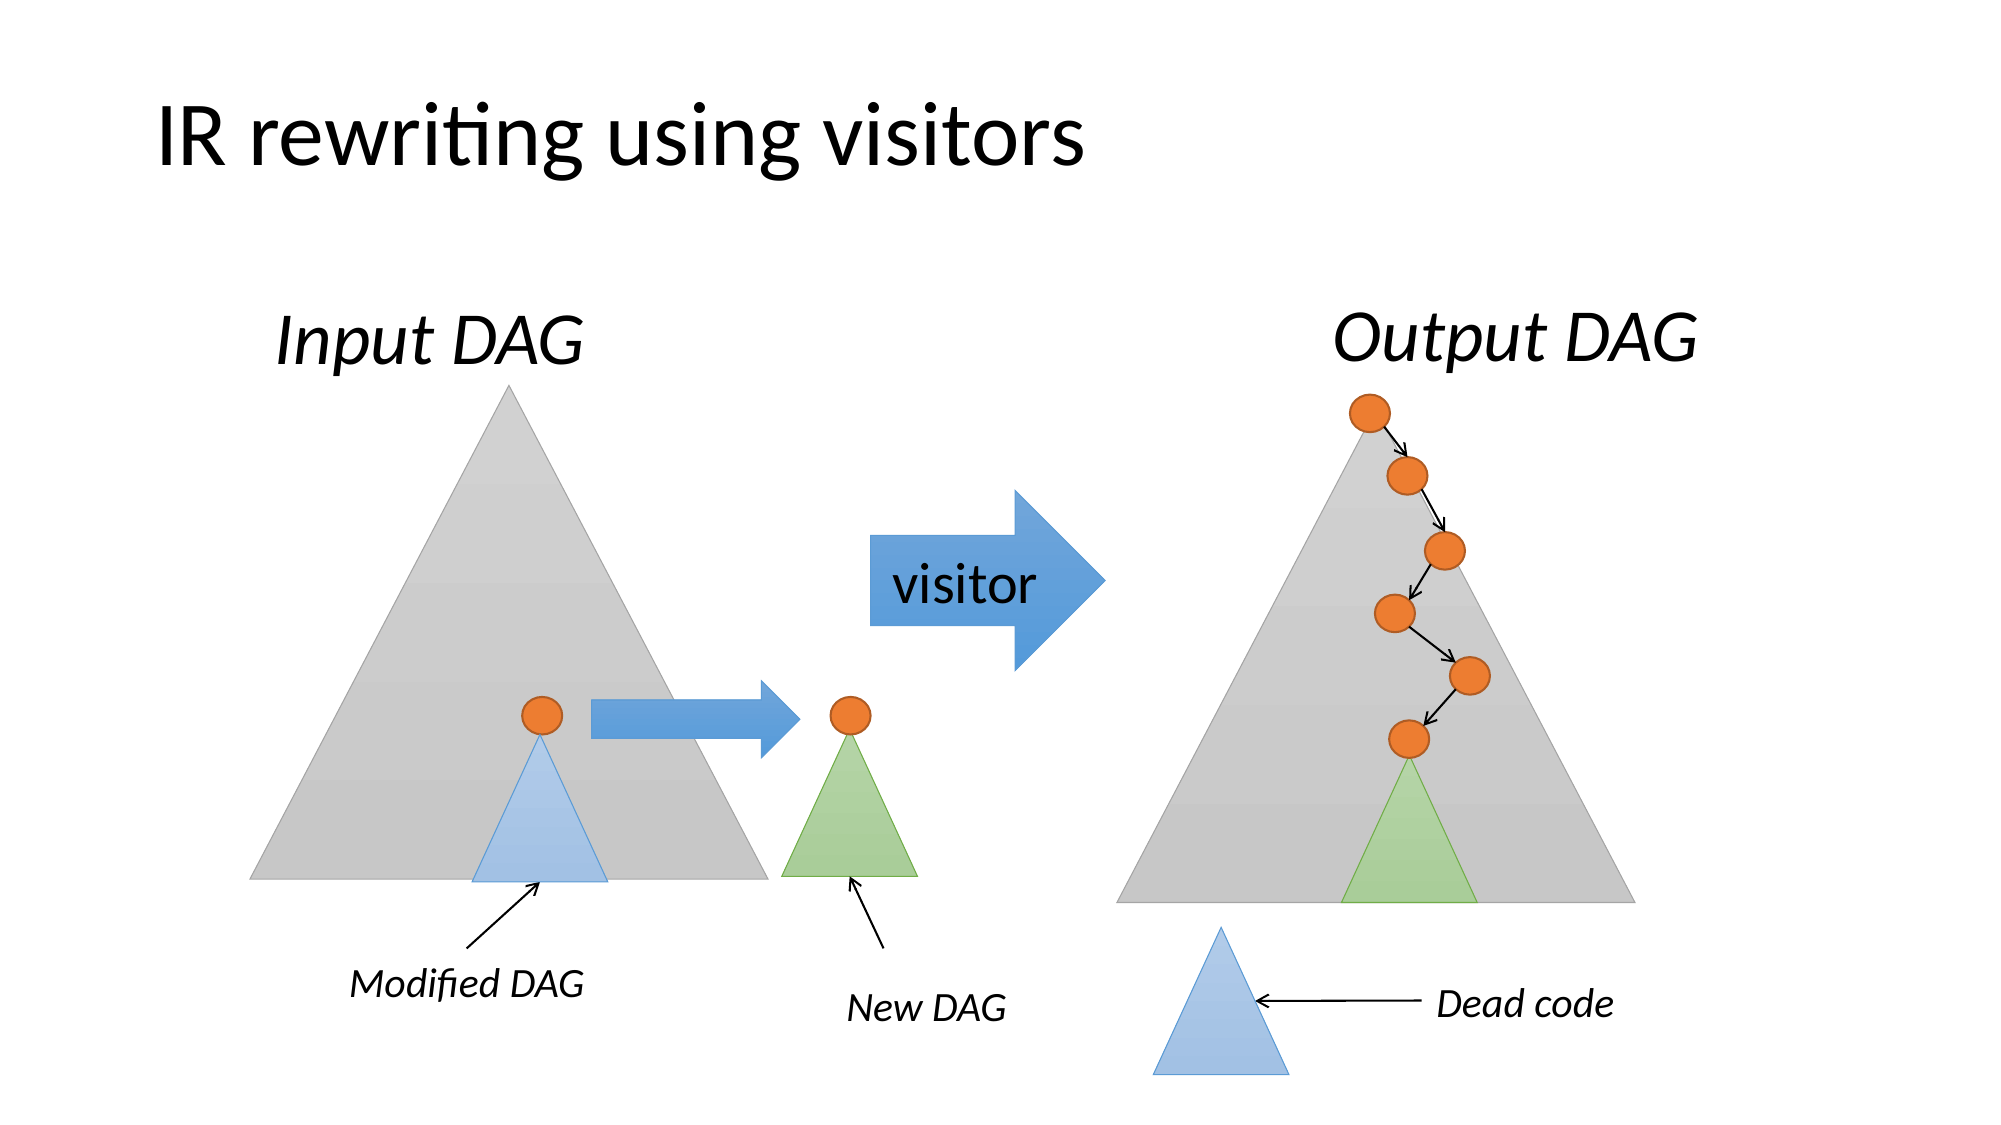

# IR rewriting using visitors
Output DAG
Input DAG

visitor

Modified DAG
Dead code
New DAG